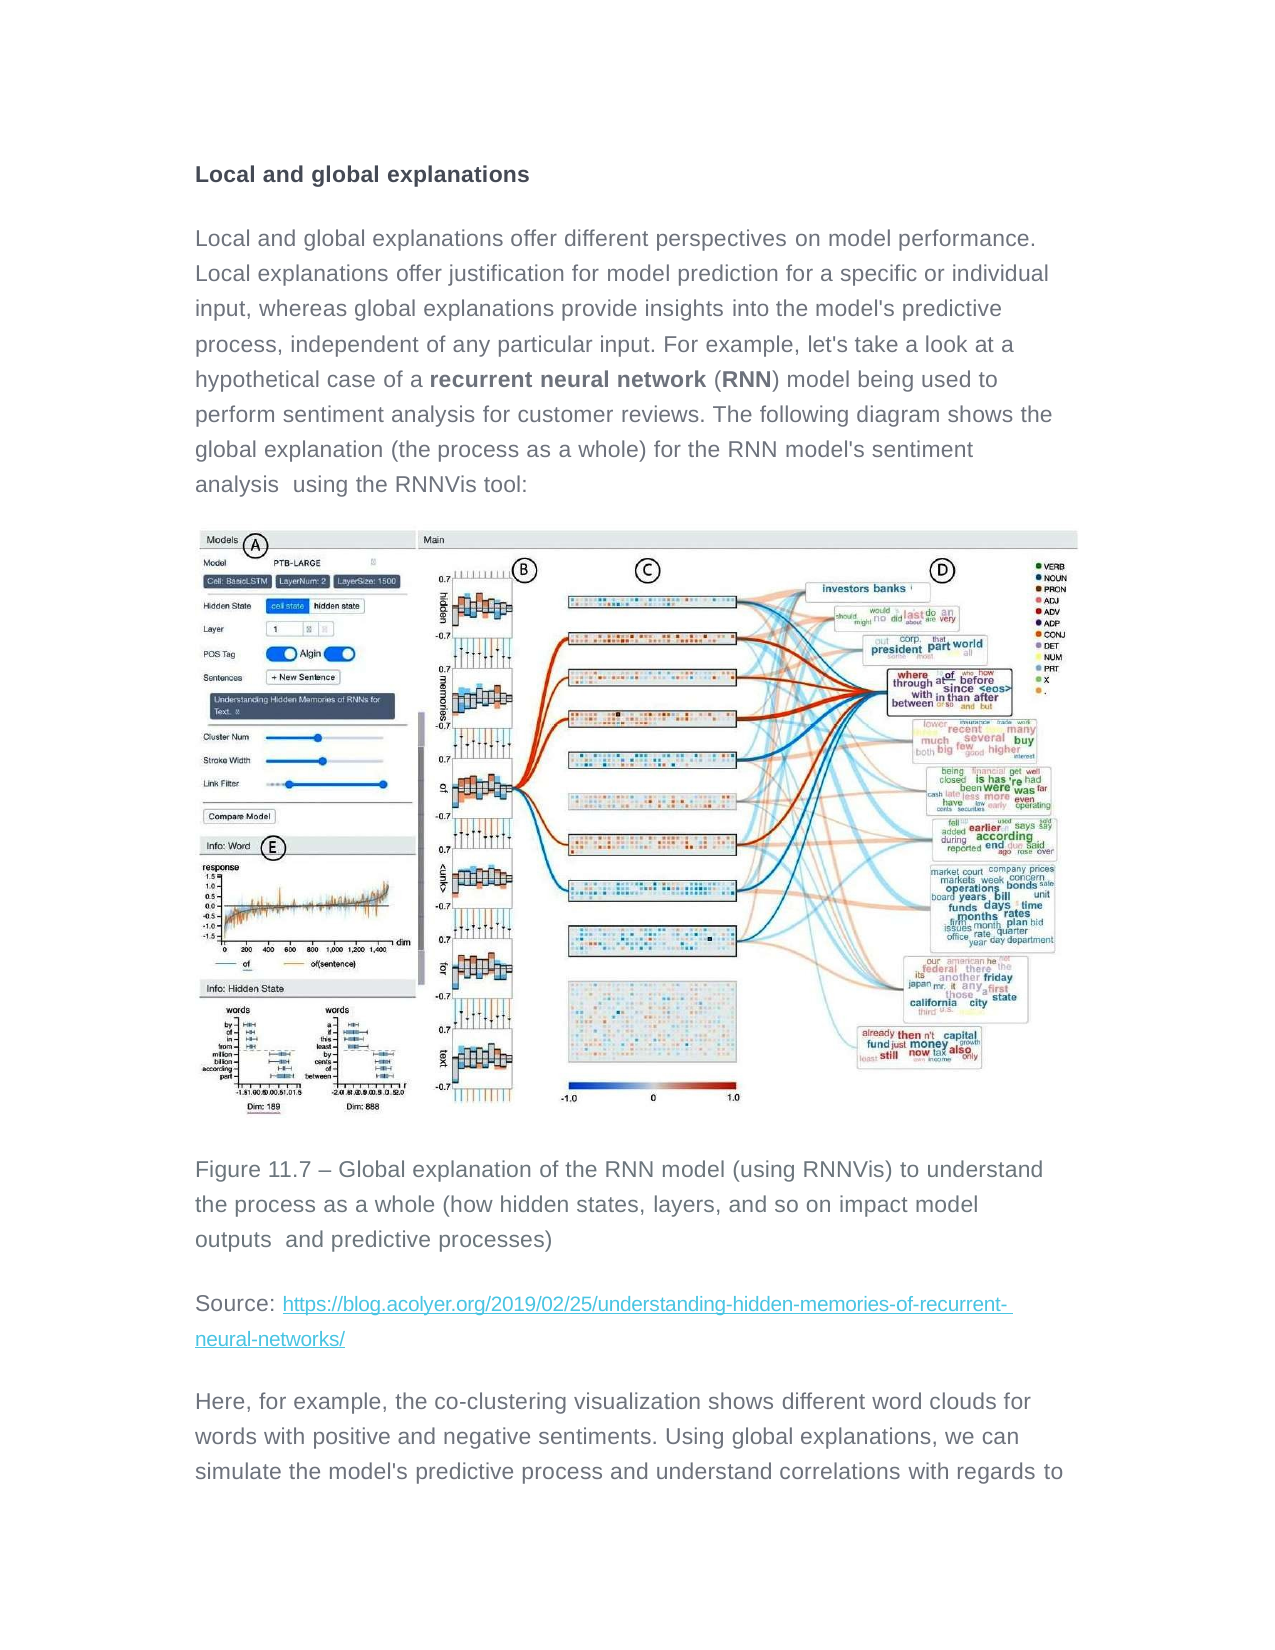

Local and global explanations

Local and global explanations offer different perspectives on model performance.  Local explanations offer justification for model prediction for a specific or individual  input, whereas global explanations provide insights into the model's predictive  process, independent of any particular input. For example, let's take a look at a  hypothetical case of a recurrent neural network (RNN) model being used to  perform sentiment analysis for customer reviews. The following diagram shows the  global explanation (the process as a whole) for the RNN model's sentiment analysis  using the RNNVis tool:

Figure 11.7 – Global explanation of the RNN model (using RNNVis) to understand  the process as a whole (how hidden states, layers, and so on impact model outputs  and predictive processes)

Source: https://blog.acolyer.org/2019/02/25/understanding-hidden-memories-of-recurrent-  neural-networks/

Here, for example, the co-clustering visualization shows different word clouds for  words with positive and negative sentiments. Using global explanations, we can  simulate the model's predictive process and understand correlations with regards to